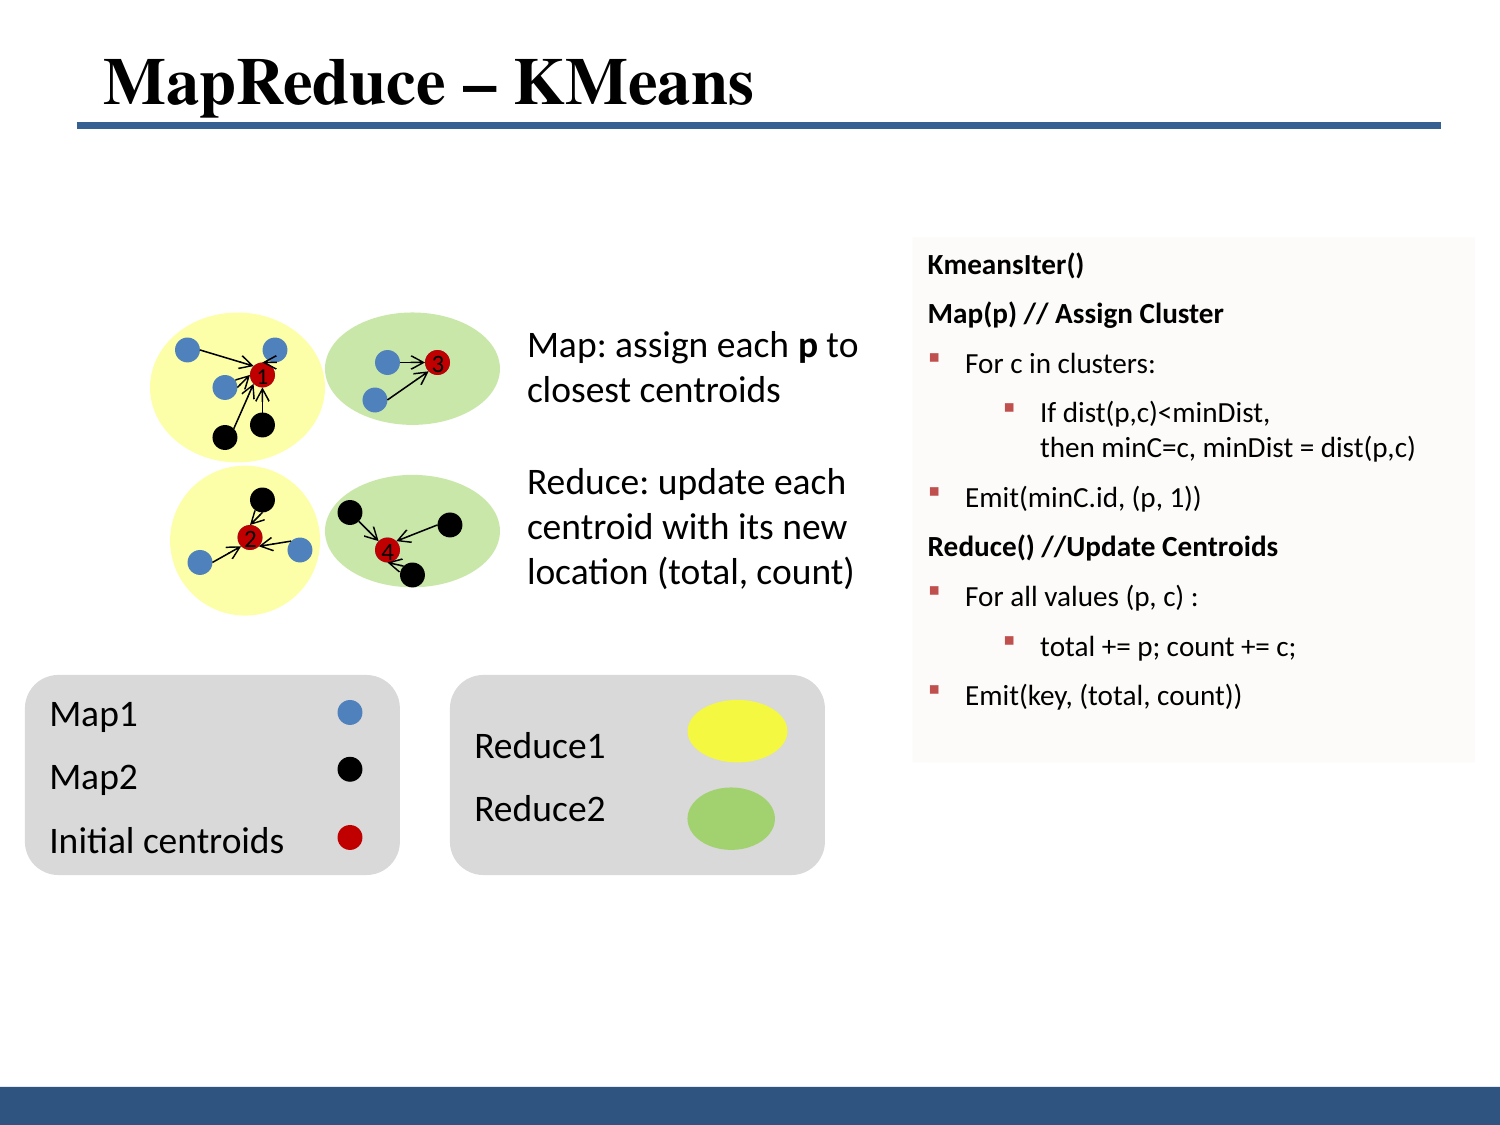

MapReduce – KMeans
KmeansIter()
Map(p) // Assign Cluster
For c in clusters:
If dist(p,c)<minDist,
then minC=c, minDist = dist(p,c)
Emit(minC.id, (p, 1))
Reduce() //Update Centroids
For all values (p, c) :
total += p; count += c;
Emit(key, (total, count))

Map: assign each p to closest centroids

3

1

Reduce: update each centroid with its new location (total, count)

2

4
Map1
Map2
Initial centroids

Reduce1
Reduce2